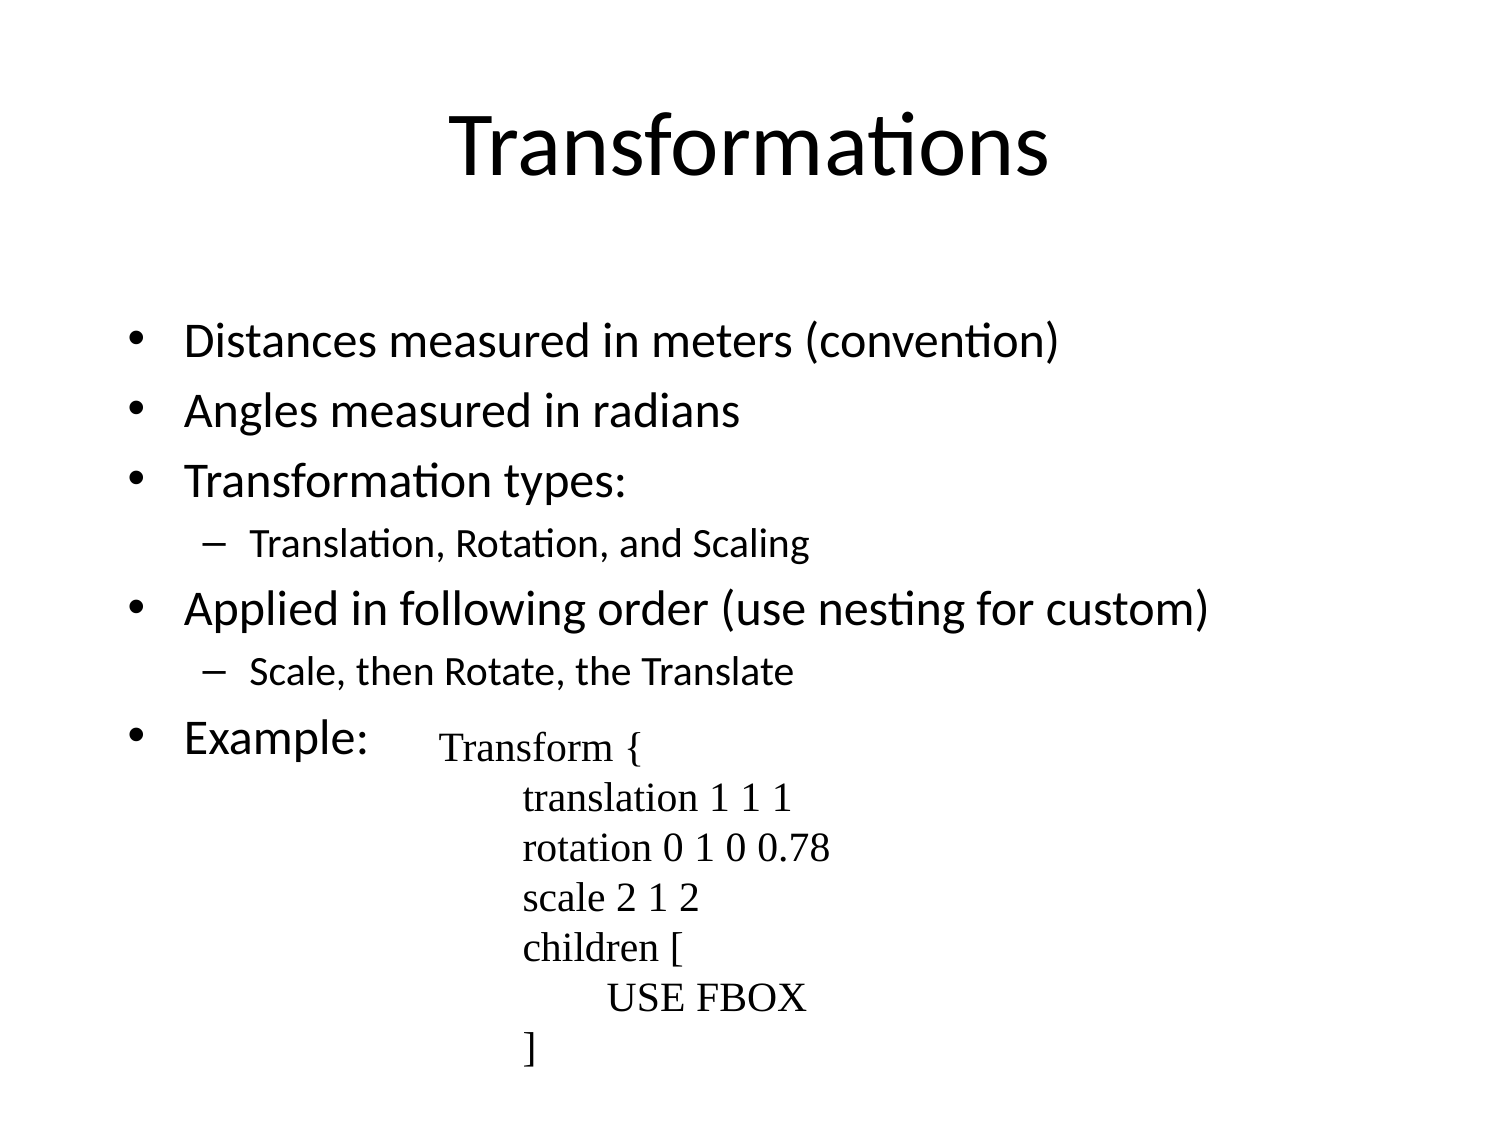

# Transformations
Distances measured in meters (convention)
Angles measured in radians
Transformation types:
Translation, Rotation, and Scaling
Applied in following order (use nesting for custom)
Scale, then Rotate, the Translate
Example:
Transform {
        translation 1 1 1
        rotation 0 1 0 0.78
        scale 2 1 2
        children [
                USE FBOX
        ]